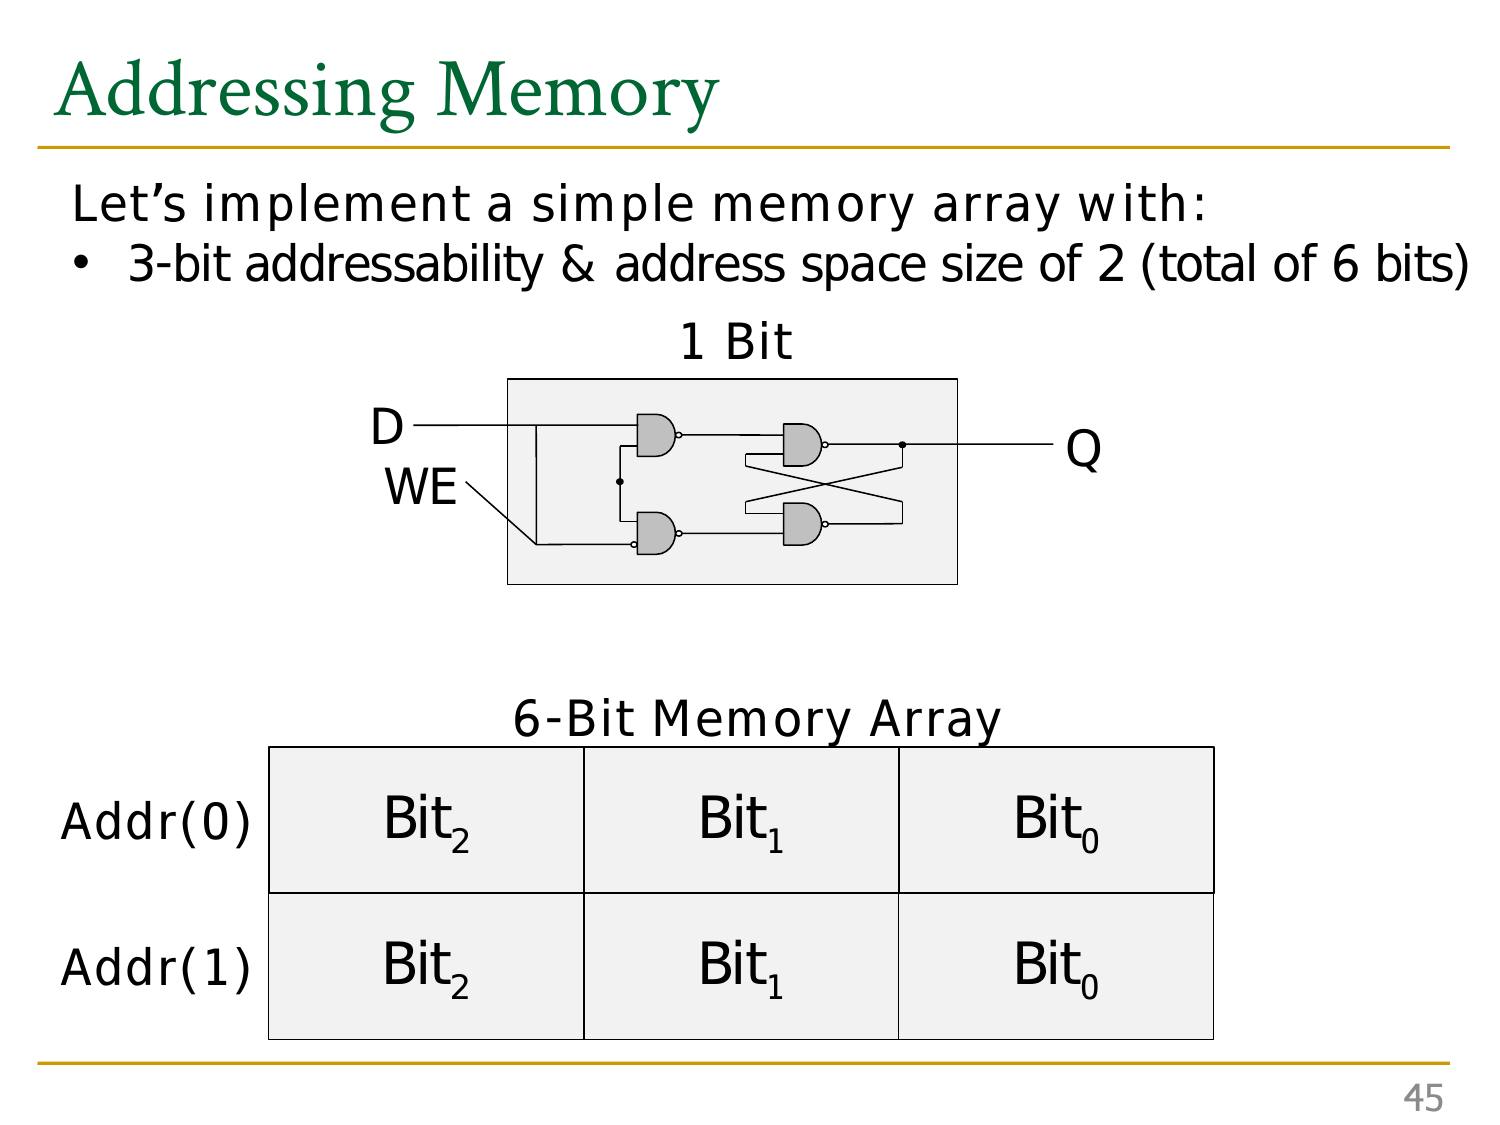

# Addressing Memory
Let’s implement a simple memory array with:
3-bit addressability & address space size of 2 (total of 6 bits)
1 Bit
D
Q

WE

6-Bit Memory Array
Bit2
Bit1
Bit0
Addr(0)
Bit2
Bit1
Bit0
Addr(1)
45